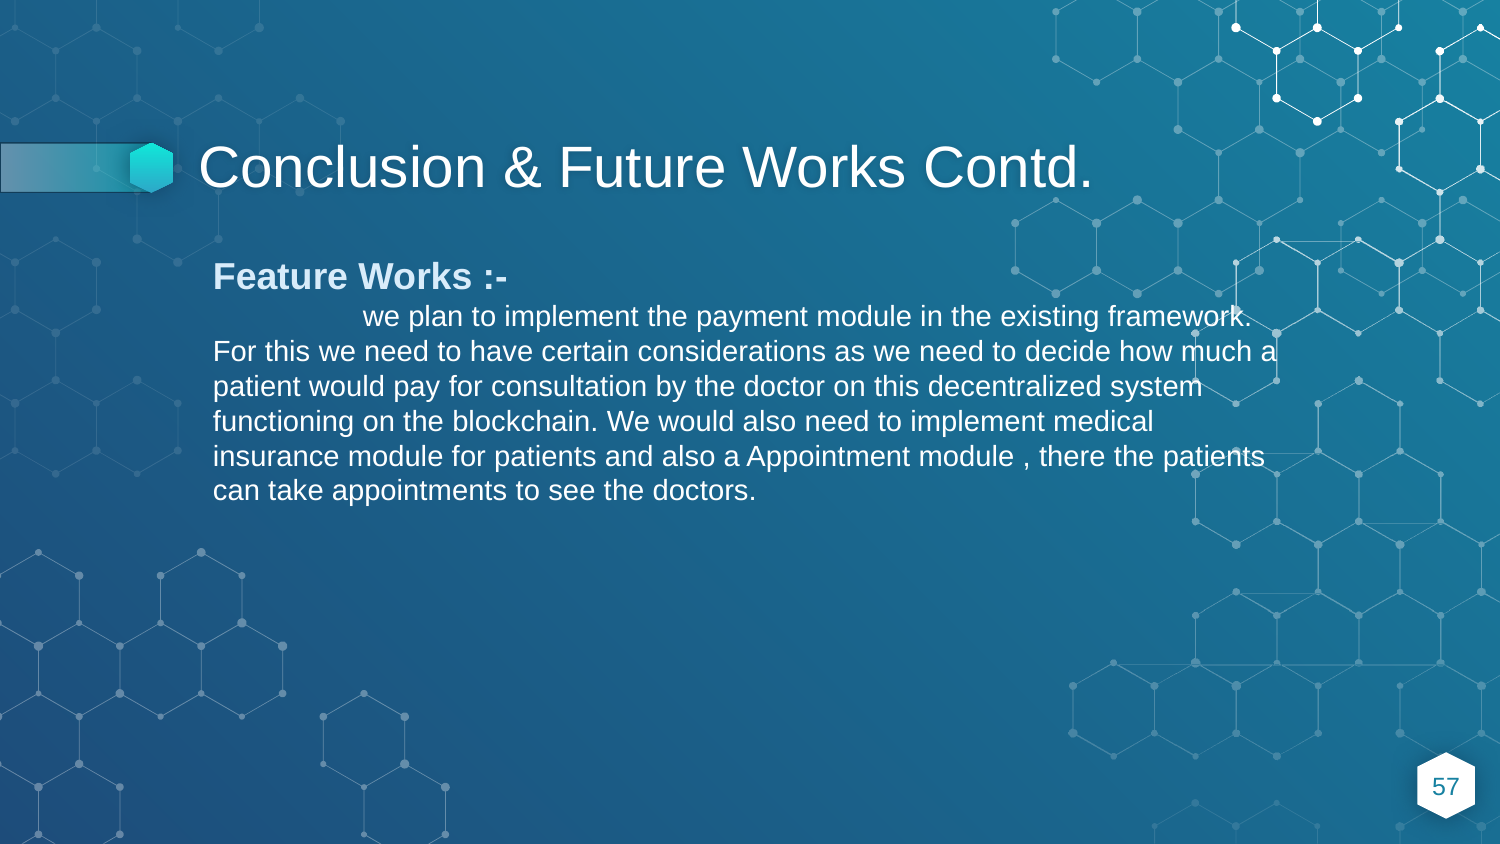

# Conclusion & Future Works Contd.
Feature Works :-
	we plan to implement the payment module in the existing framework. For this we need to have certain considerations as we need to decide how much a patient would pay for consultation by the doctor on this decentralized system functioning on the blockchain. We would also need to implement medical insurance module for patients and also a Appointment module , there the patients can take appointments to see the doctors.
57